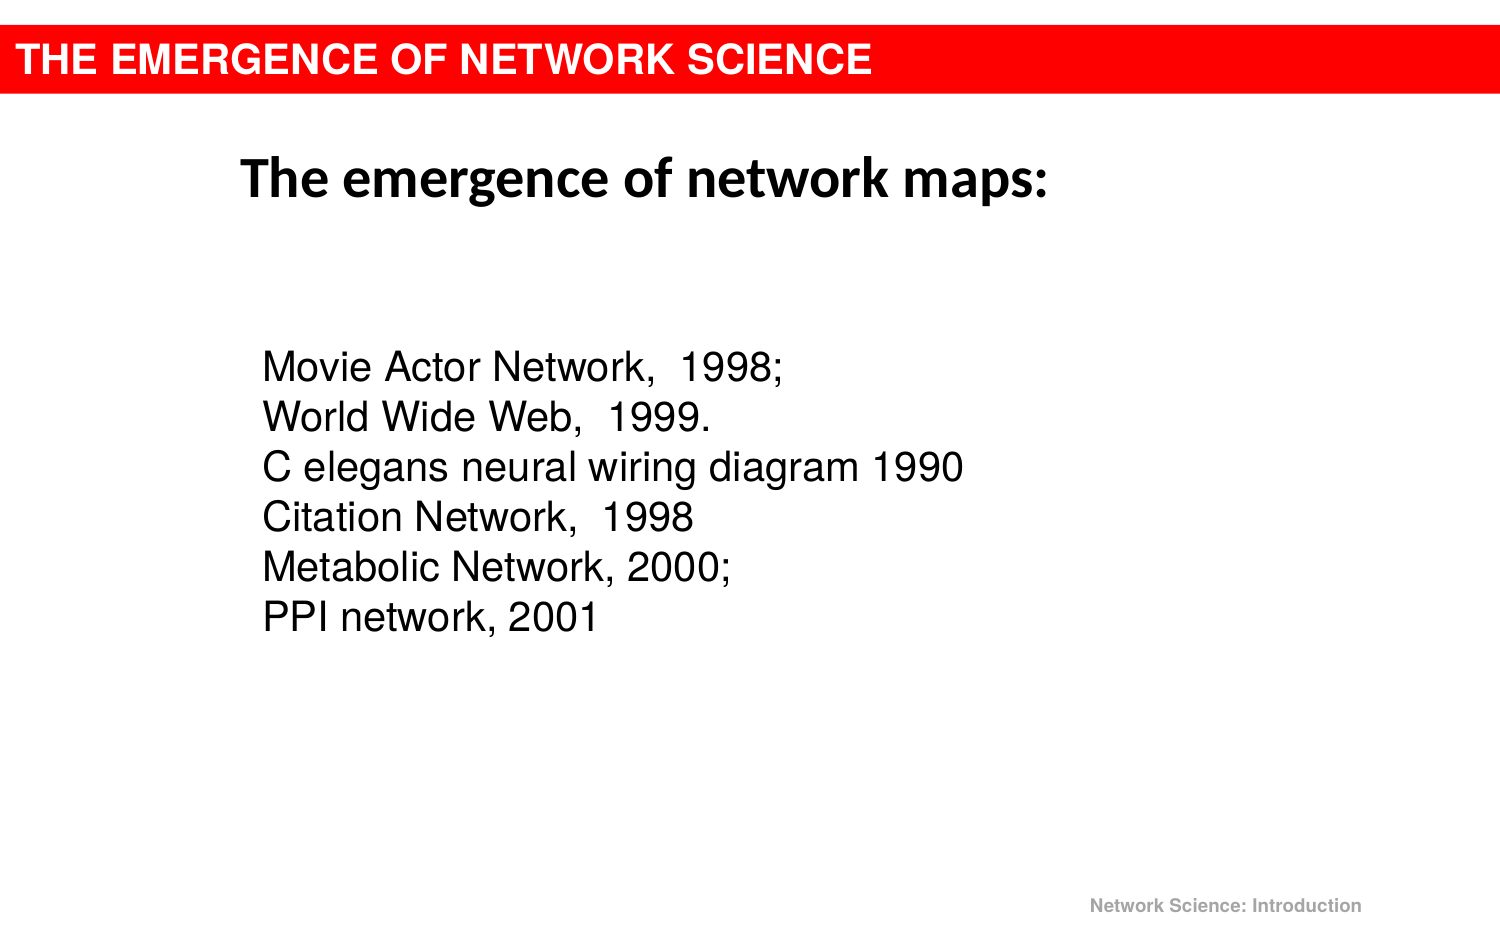

THE EMERGENCE OF NETWORK SCIENCE
The emergence of network maps:
Movie Actor Network,  1998;
World Wide Web,  1999.
C elegans neural wiring diagram 1990
Citation Network,  1998
Metabolic Network, 2000;
PPI network, 2001

Network Science: Introduction